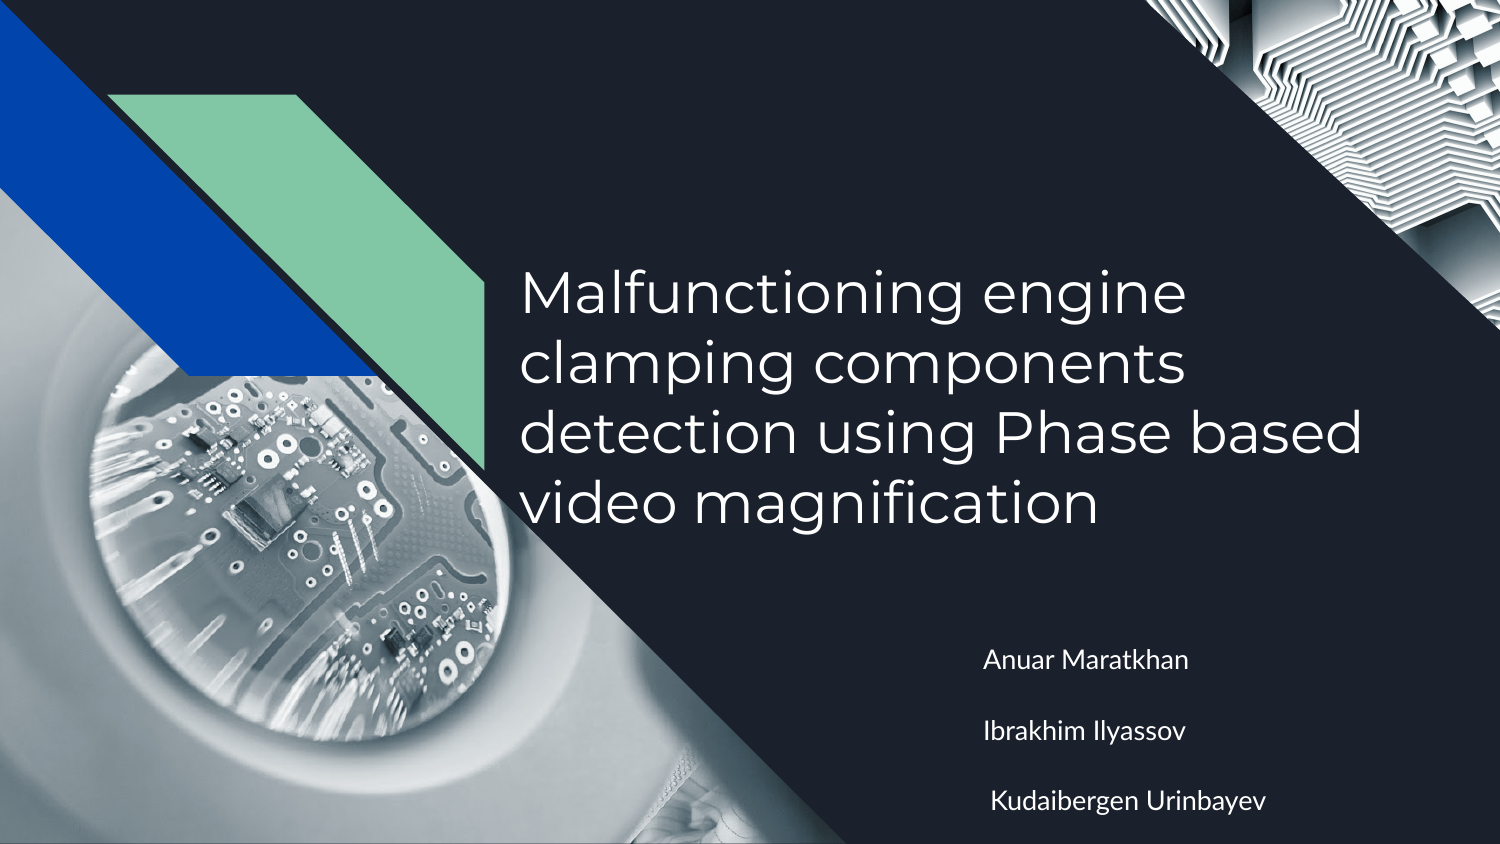

# Malfunctioning engine clamping components detection using Phase based video magnification
Anuar Maratkhan
Ibrakhim Ilyassov
 Kudaibergen Urinbayev